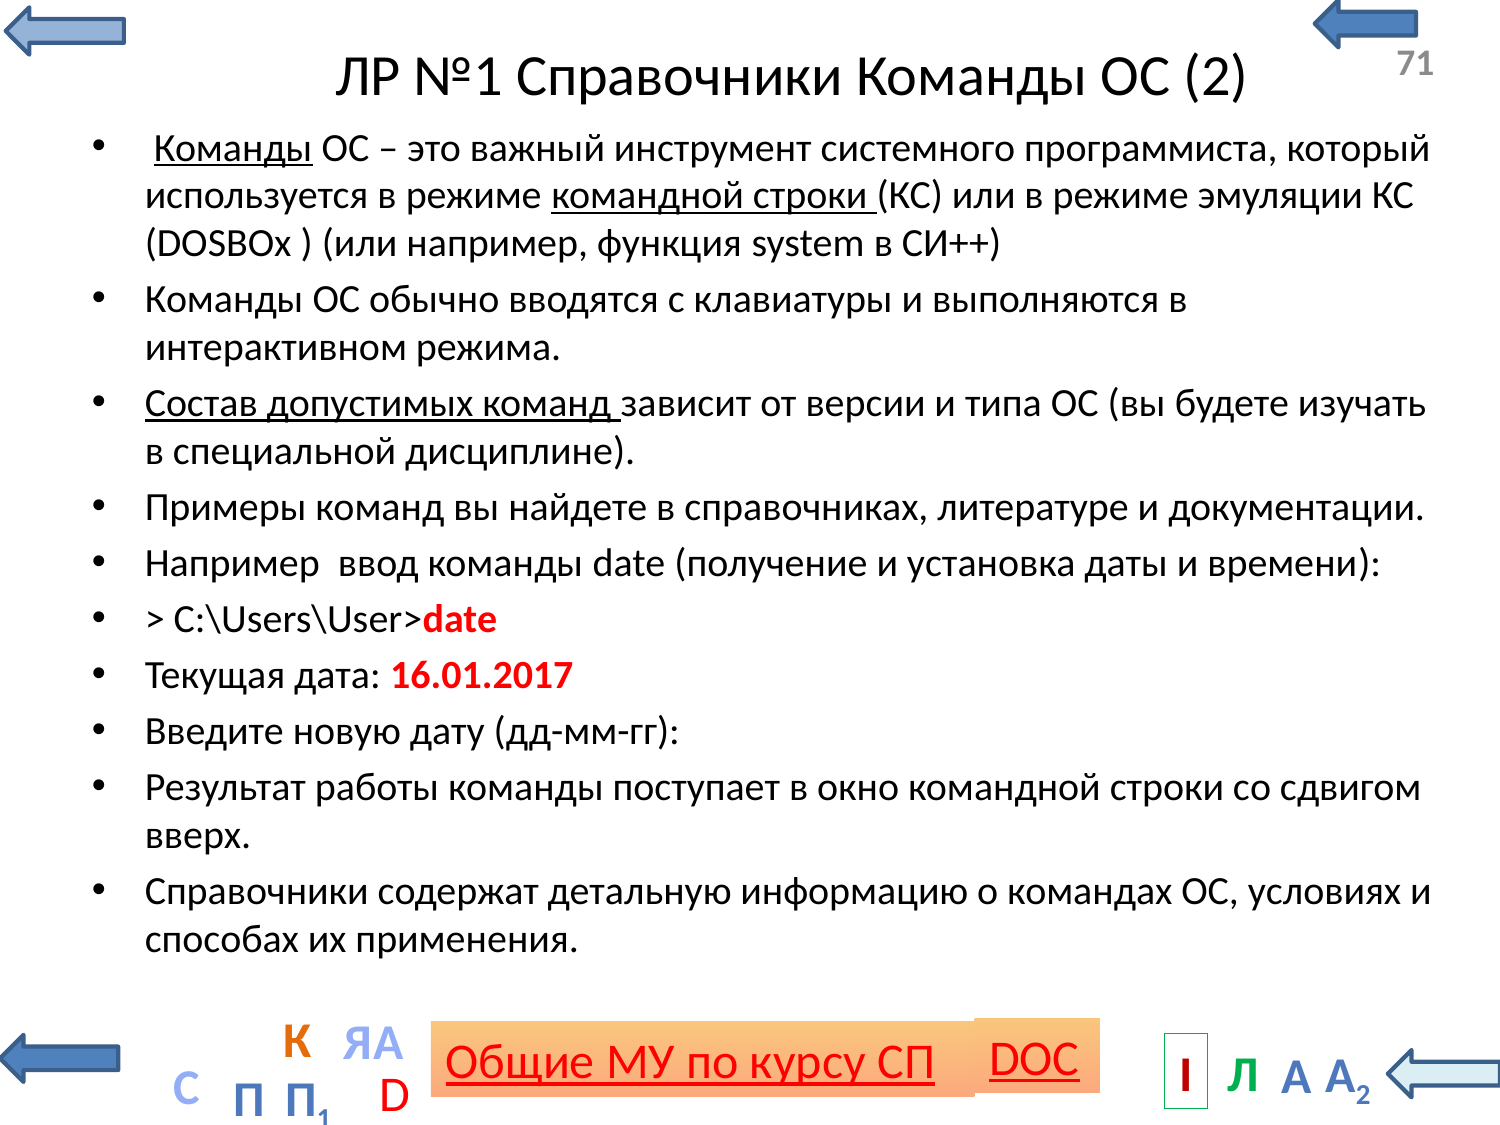

# ЛР №1 Справочники Команды ОС (2)
 Команды ОС – это важный инструмент системного программиста, который используется в режиме командной строки (КС) или в режиме эмуляции КС (DOSBOx ) (или например, функция system в СИ++)
Команды ОС обычно вводятся с клавиатуры и выполняются в интерактивном режима.
Состав допустимых команд зависит от версии и типа ОС (вы будете изучать в специальной дисциплине).
Примеры команд вы найдете в справочниках, литературе и документации.
Например  ввод команды date (получение и установка даты и времени):
> C:\Users\User>date
Текущая дата: 16.01.2017
Введите новую дату (дд-мм-гг):
Результат работы команды поступает в окно командной строки со сдвигом вверх.
Справочники содержат детальную информацию о командах ОС, условиях и способах их применения.
С